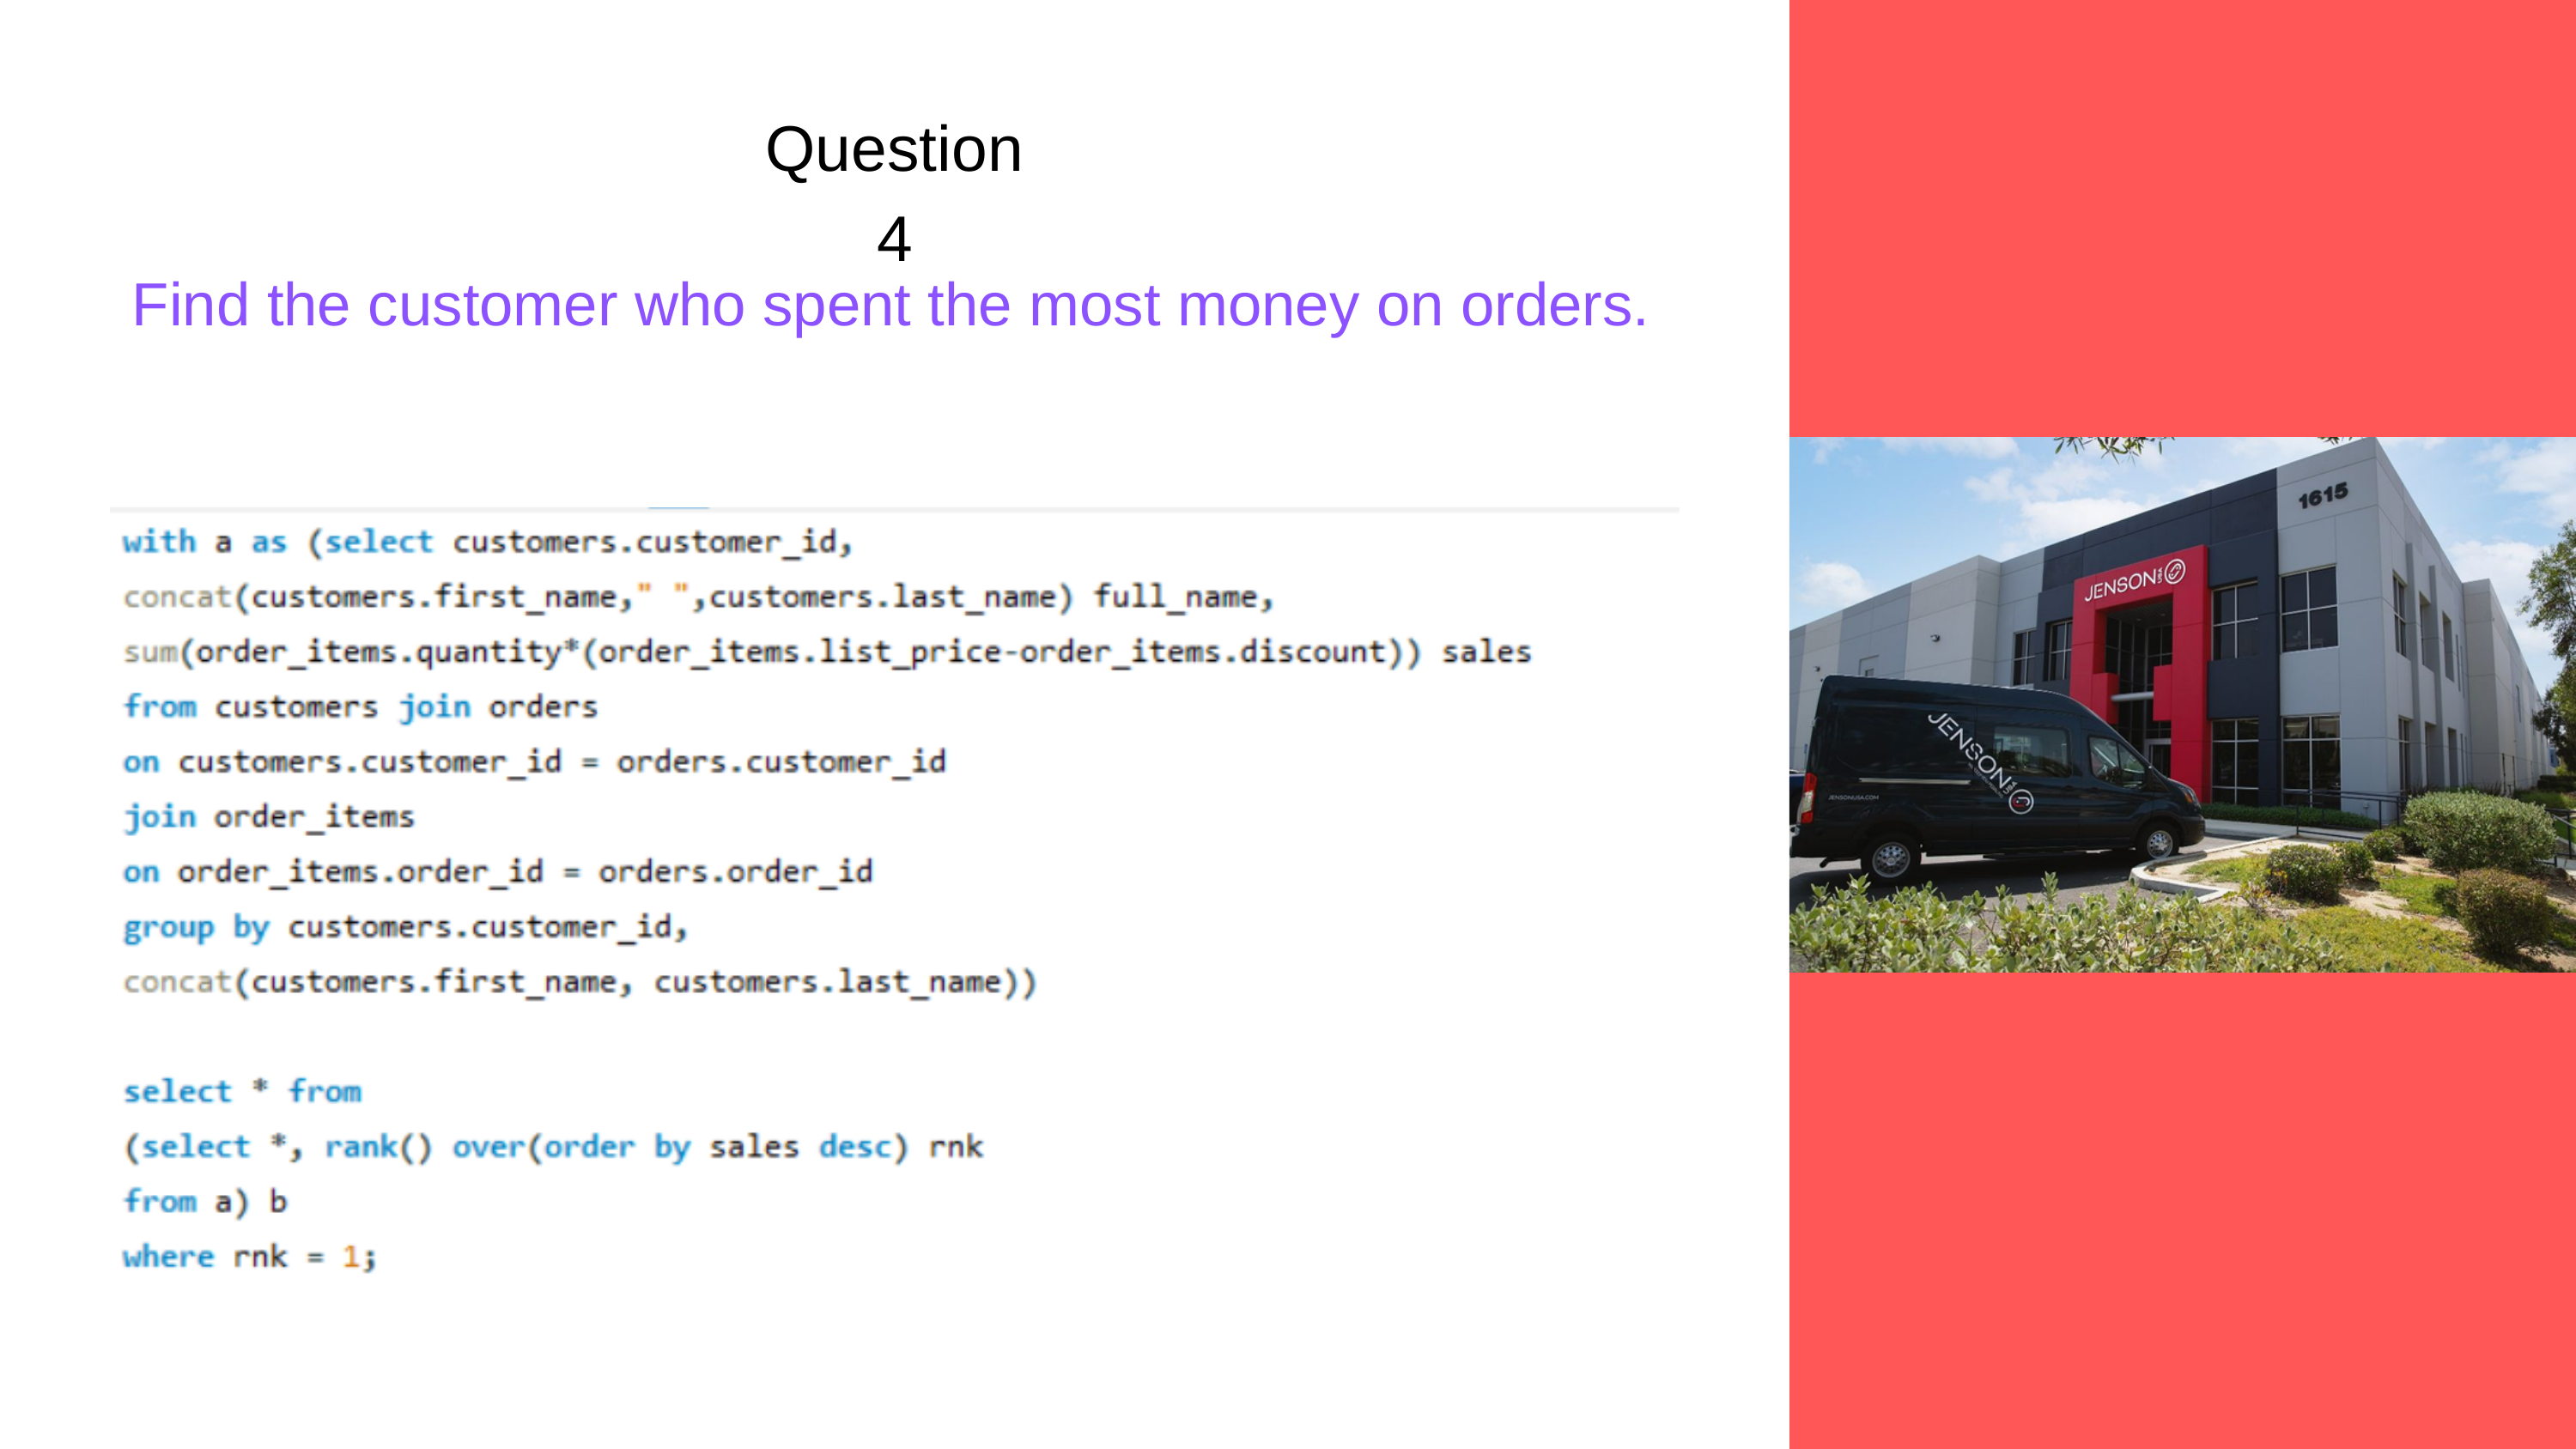

Question 4

Find the customer who spent the most money on orders.